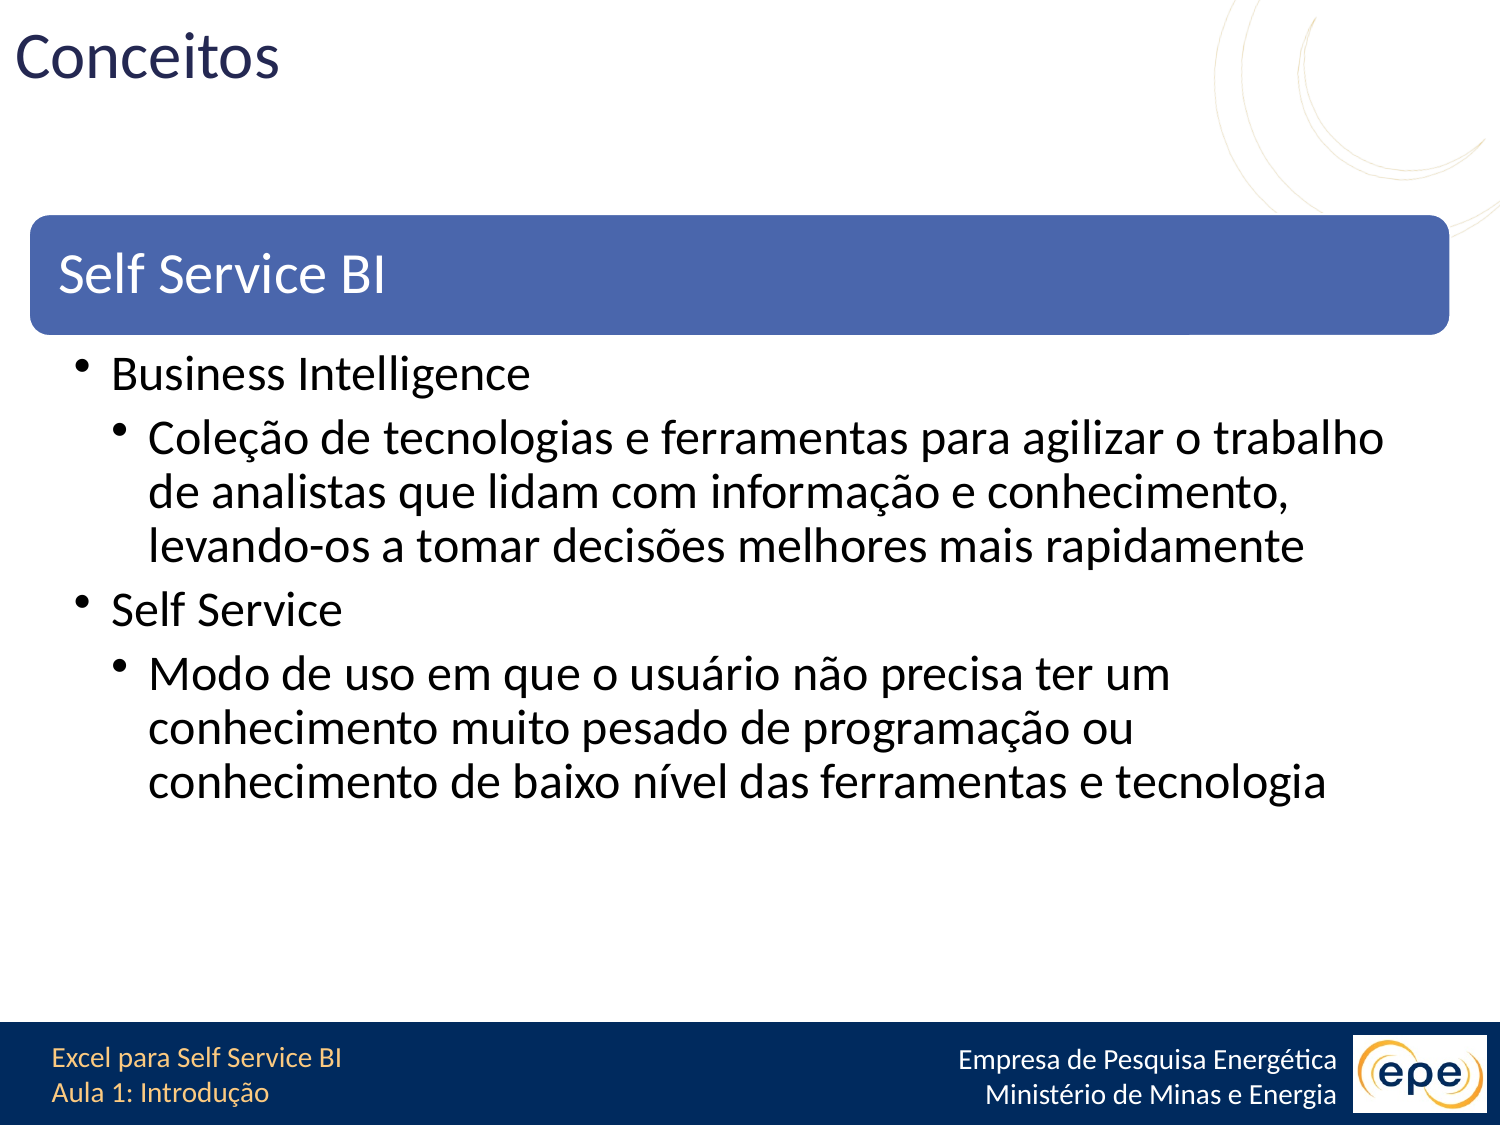

# Conceitos
Self Service BI
Business Intelligence
Coleção de tecnologias e ferramentas para agilizar o trabalho de analistas que lidam com informação e conhecimento, levando-os a tomar decisões melhores mais rapidamente
Self Service
Modo de uso em que o usuário não precisa ter um conhecimento muito pesado de programação ou conhecimento de baixo nível das ferramentas e tecnologia